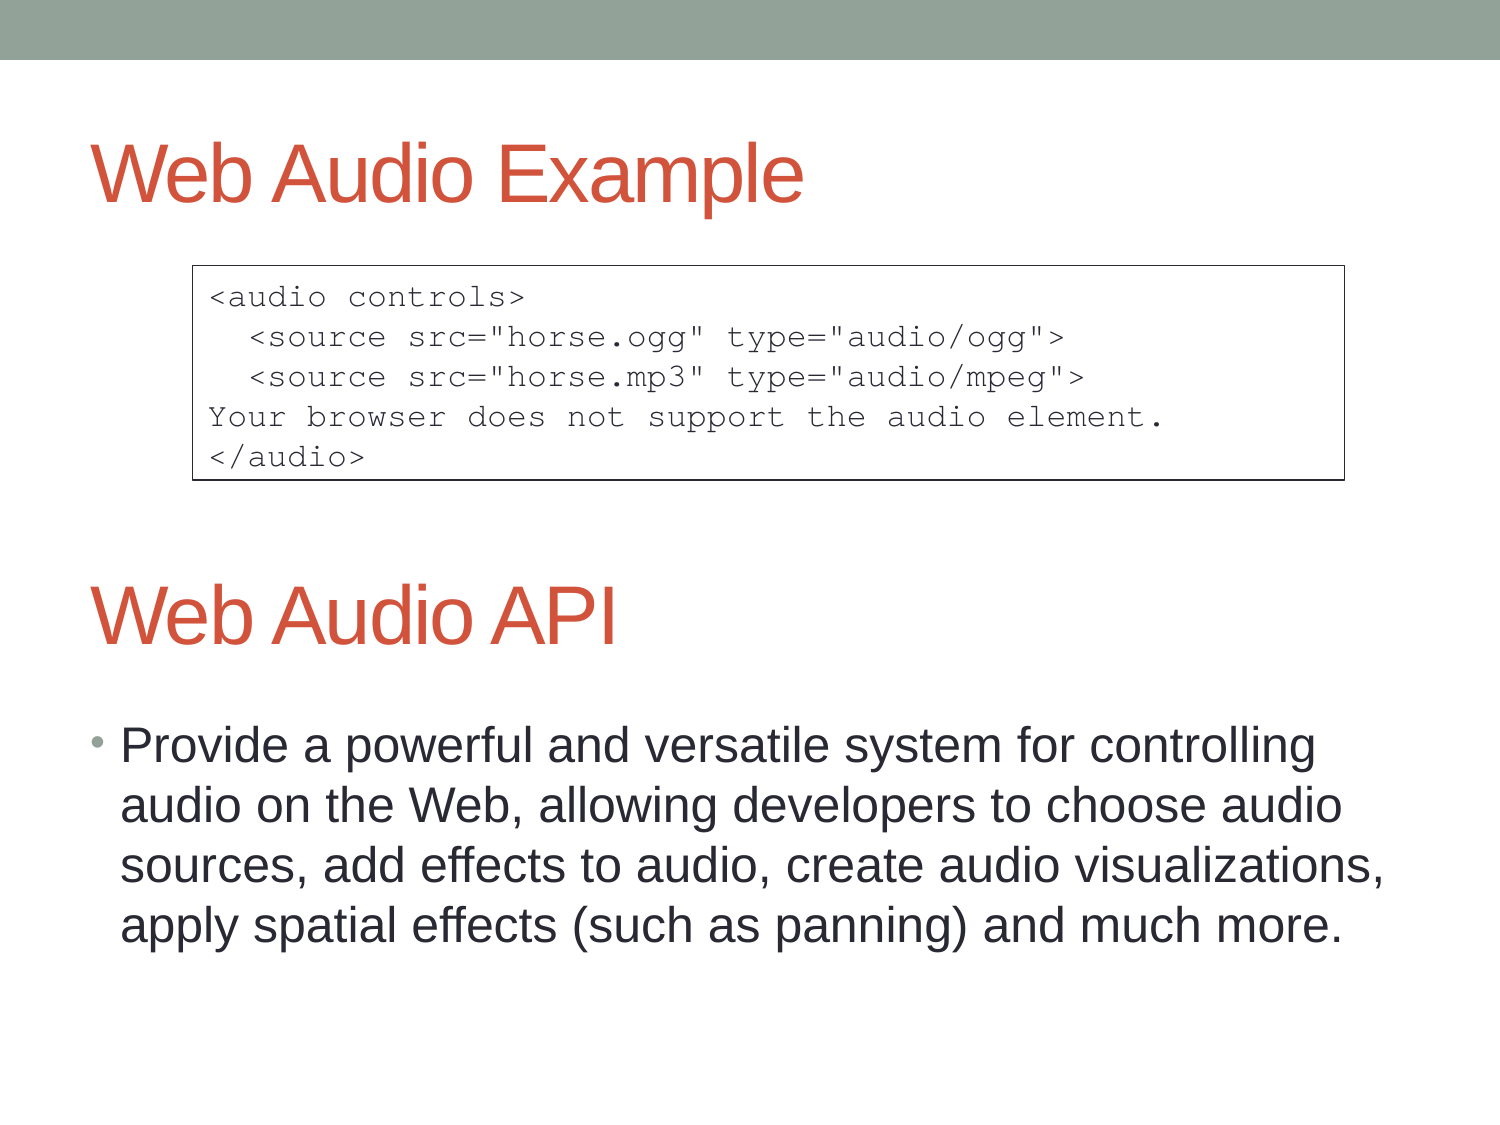

# Web Audio Example
<audio controls>
  <source src="horse.ogg" type="audio/ogg">
  <source src="horse.mp3" type="audio/mpeg">
Your browser does not support the audio element.
</audio>
Web Audio API
Provide a powerful and versatile system for controlling audio on the Web, allowing developers to choose audio sources, add effects to audio, create audio visualizations, apply spatial effects (such as panning) and much more.